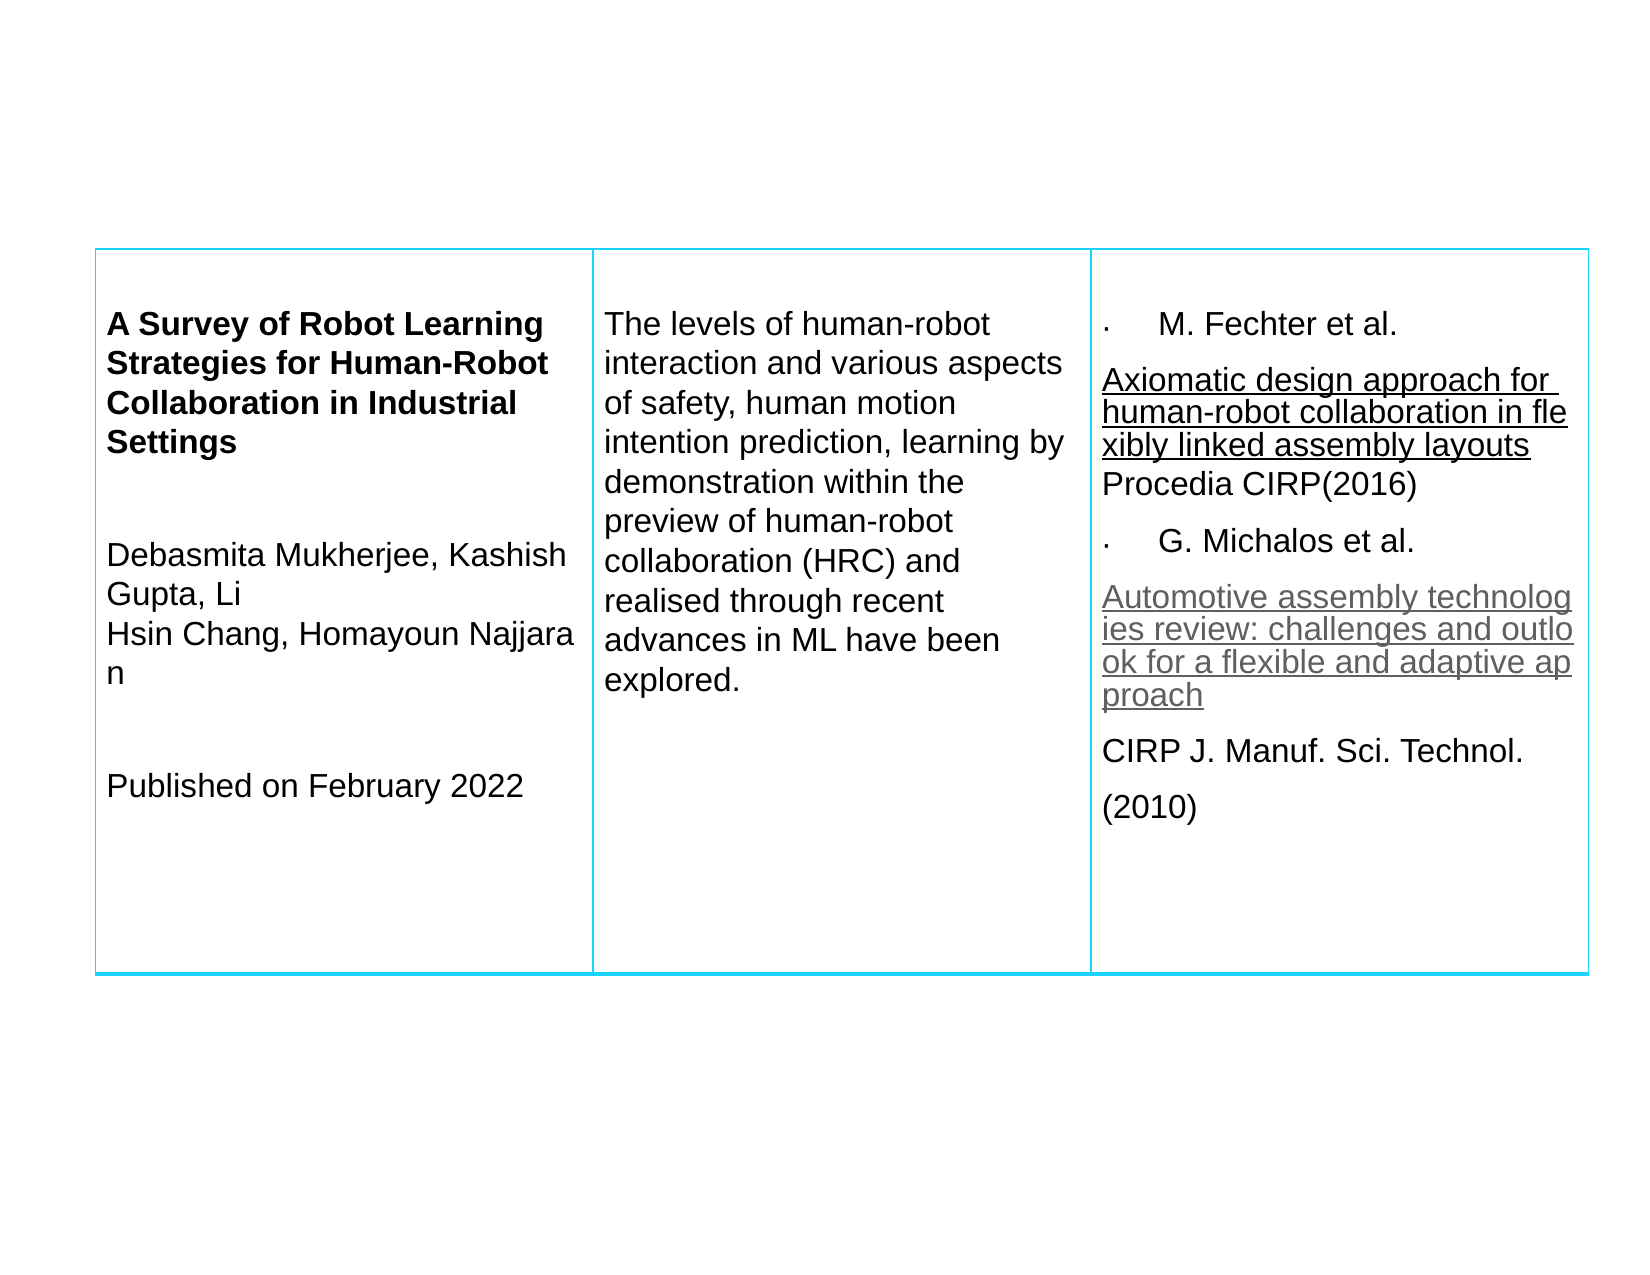

| A Survey of Robot Learning Strategies for Human-Robot Collaboration in Industrial Settings   Debasmita Mukherjee, Kashish Gupta, Li Hsin Chang, Homayoun Najjaran   Published on February 2022 | The levels of human-robot interaction and various aspects of safety, human motion intention prediction, learning by demonstration within the preview of human-robot collaboration (HRC) and realised through recent advances in ML have been explored. | M. Fechter et al. Axiomatic design approach for human-robot collaboration in flexibly linked assembly layoutsProcedia CIRP(2016) G. Michalos et al. Automotive assembly technologies review: challenges and outlook for a flexible and adaptive approach CIRP J. Manuf. Sci. Technol. (2010) |
| --- | --- | --- |